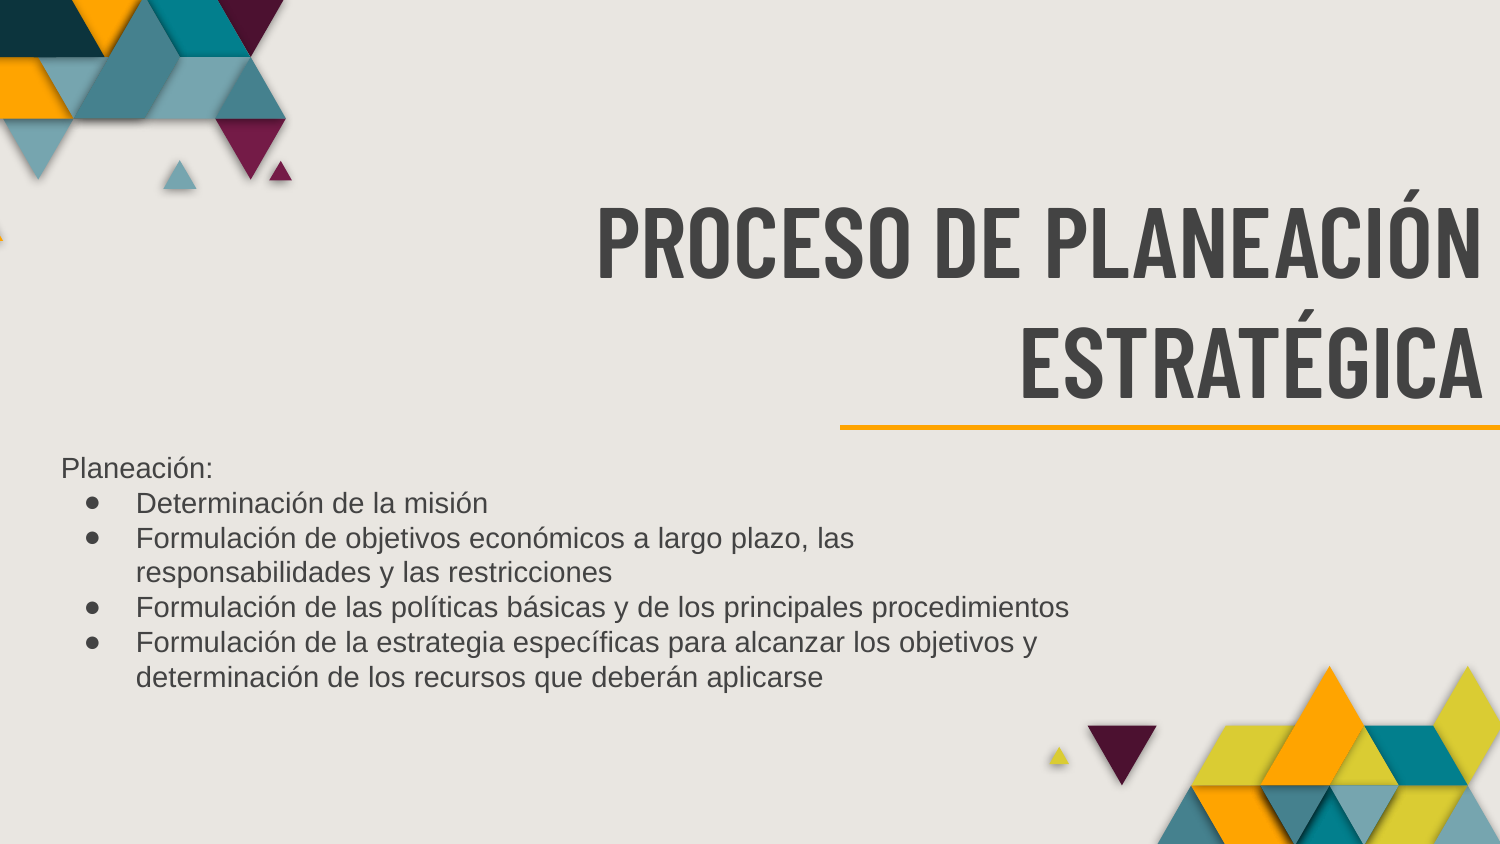

# PROCESO DE PLANEACIÓN ESTRATÉGICA
Planeación:
Determinación de la misión
Formulación de objetivos económicos a largo plazo, las responsabilidades y las restricciones
Formulación de las políticas básicas y de los principales procedimientos
Formulación de la estrategia específicas para alcanzar los objetivos y determinación de los recursos que deberán aplicarse